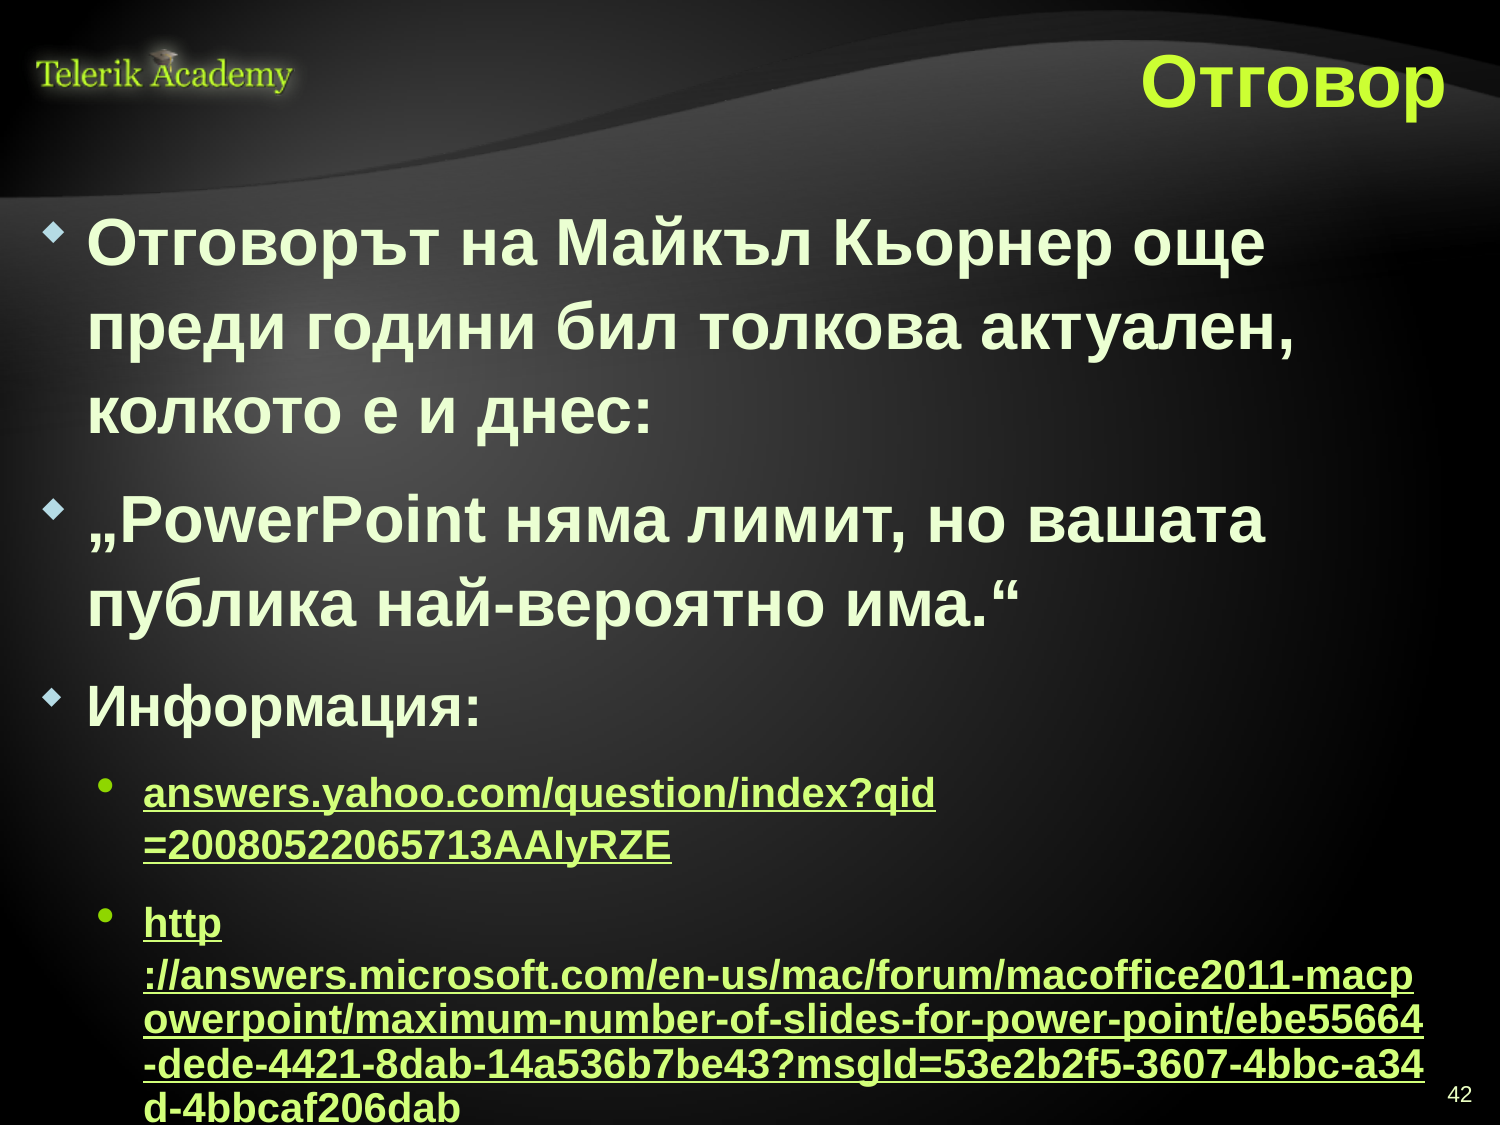

# Отговор
Отговорът на Майкъл Кьорнер още преди години бил толкова актуален, колкото е и днес:
„PowerPoint няма лимит, но вашата публика най-вероятно има.“
Информация:
answers.yahoo.com/question/index?qid=20080522065713AAIyRZE
http://answers.microsoft.com/en-us/mac/forum/macoffice2011-macpowerpoint/maximum-number-of-slides-for-power-point/ebe55664-dede-4421-8dab-14a536b7be43?msgId=53e2b2f5-3607-4bbc-a34d-4bbcaf206dab
42